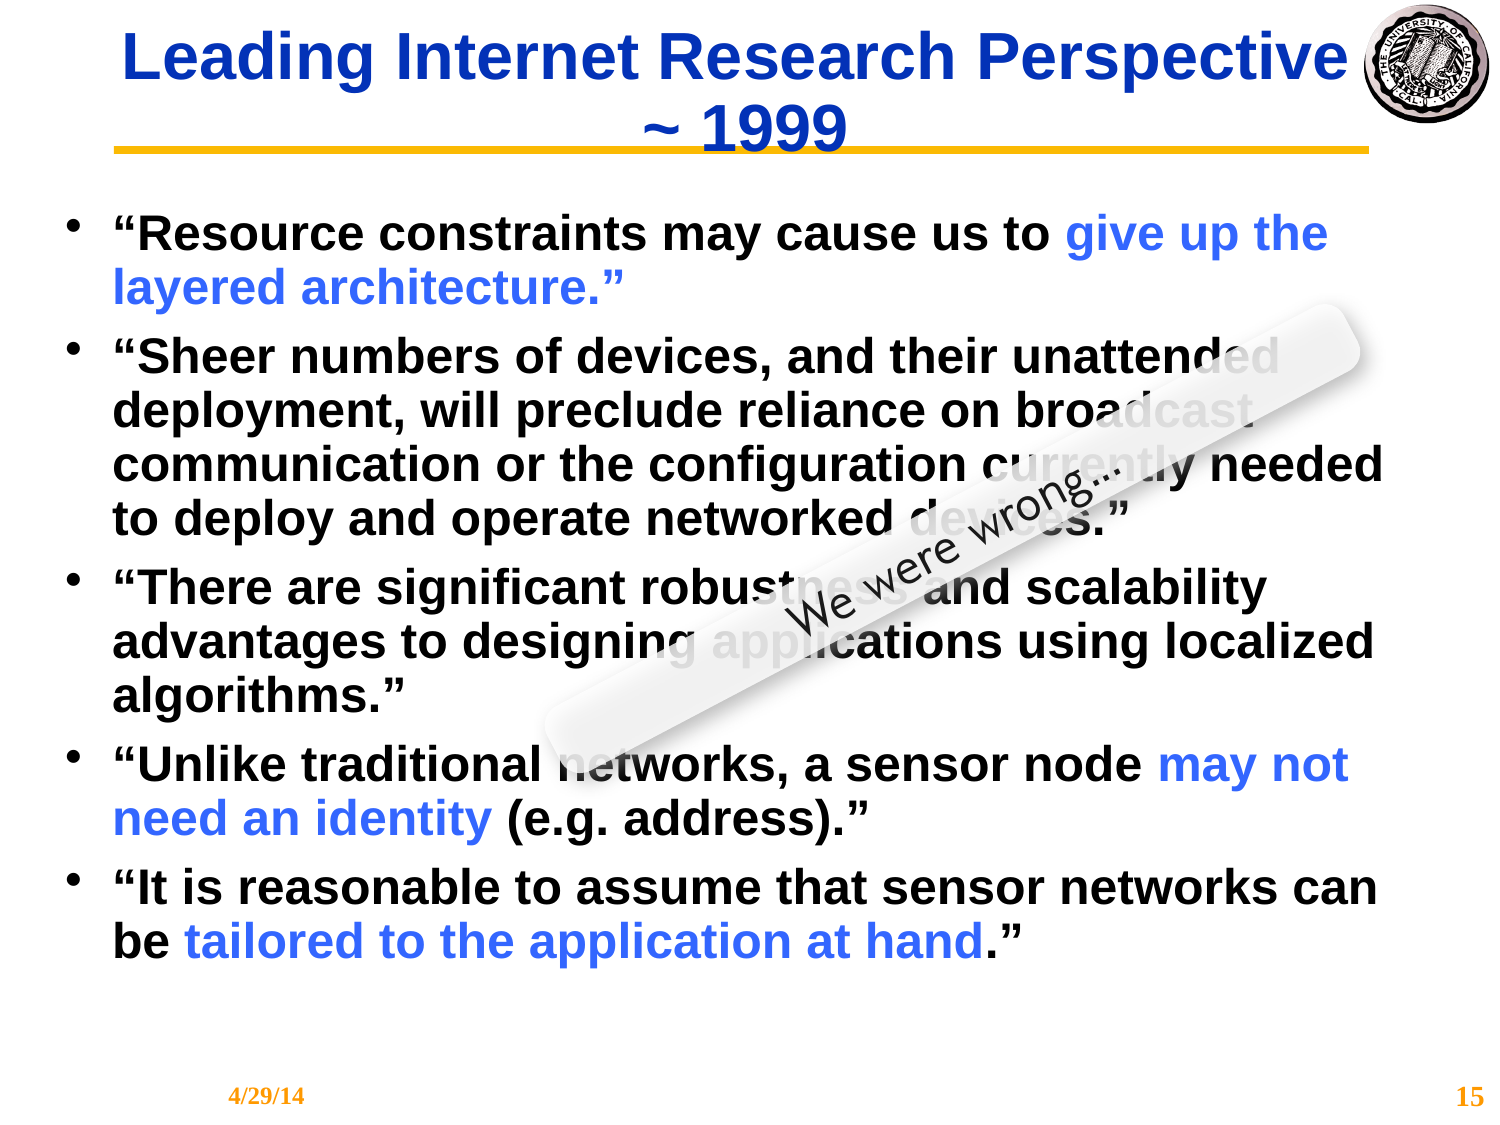

# Leading Internet Research Perspective 			            ~ 1999
“Resource constraints may cause us to give up the layered architecture.”
“Sheer numbers of devices, and their unattended deployment, will preclude reliance on broadcast communication or the configuration currently needed to deploy and operate networked devices.”
“There are significant robustness and scalability advantages to designing applications using localized algorithms.”
“Unlike traditional networks, a sensor node may not need an identity (e.g. address).”
“It is reasonable to assume that sensor networks can be tailored to the application at hand.”

We were wrong...
4/29/14
15